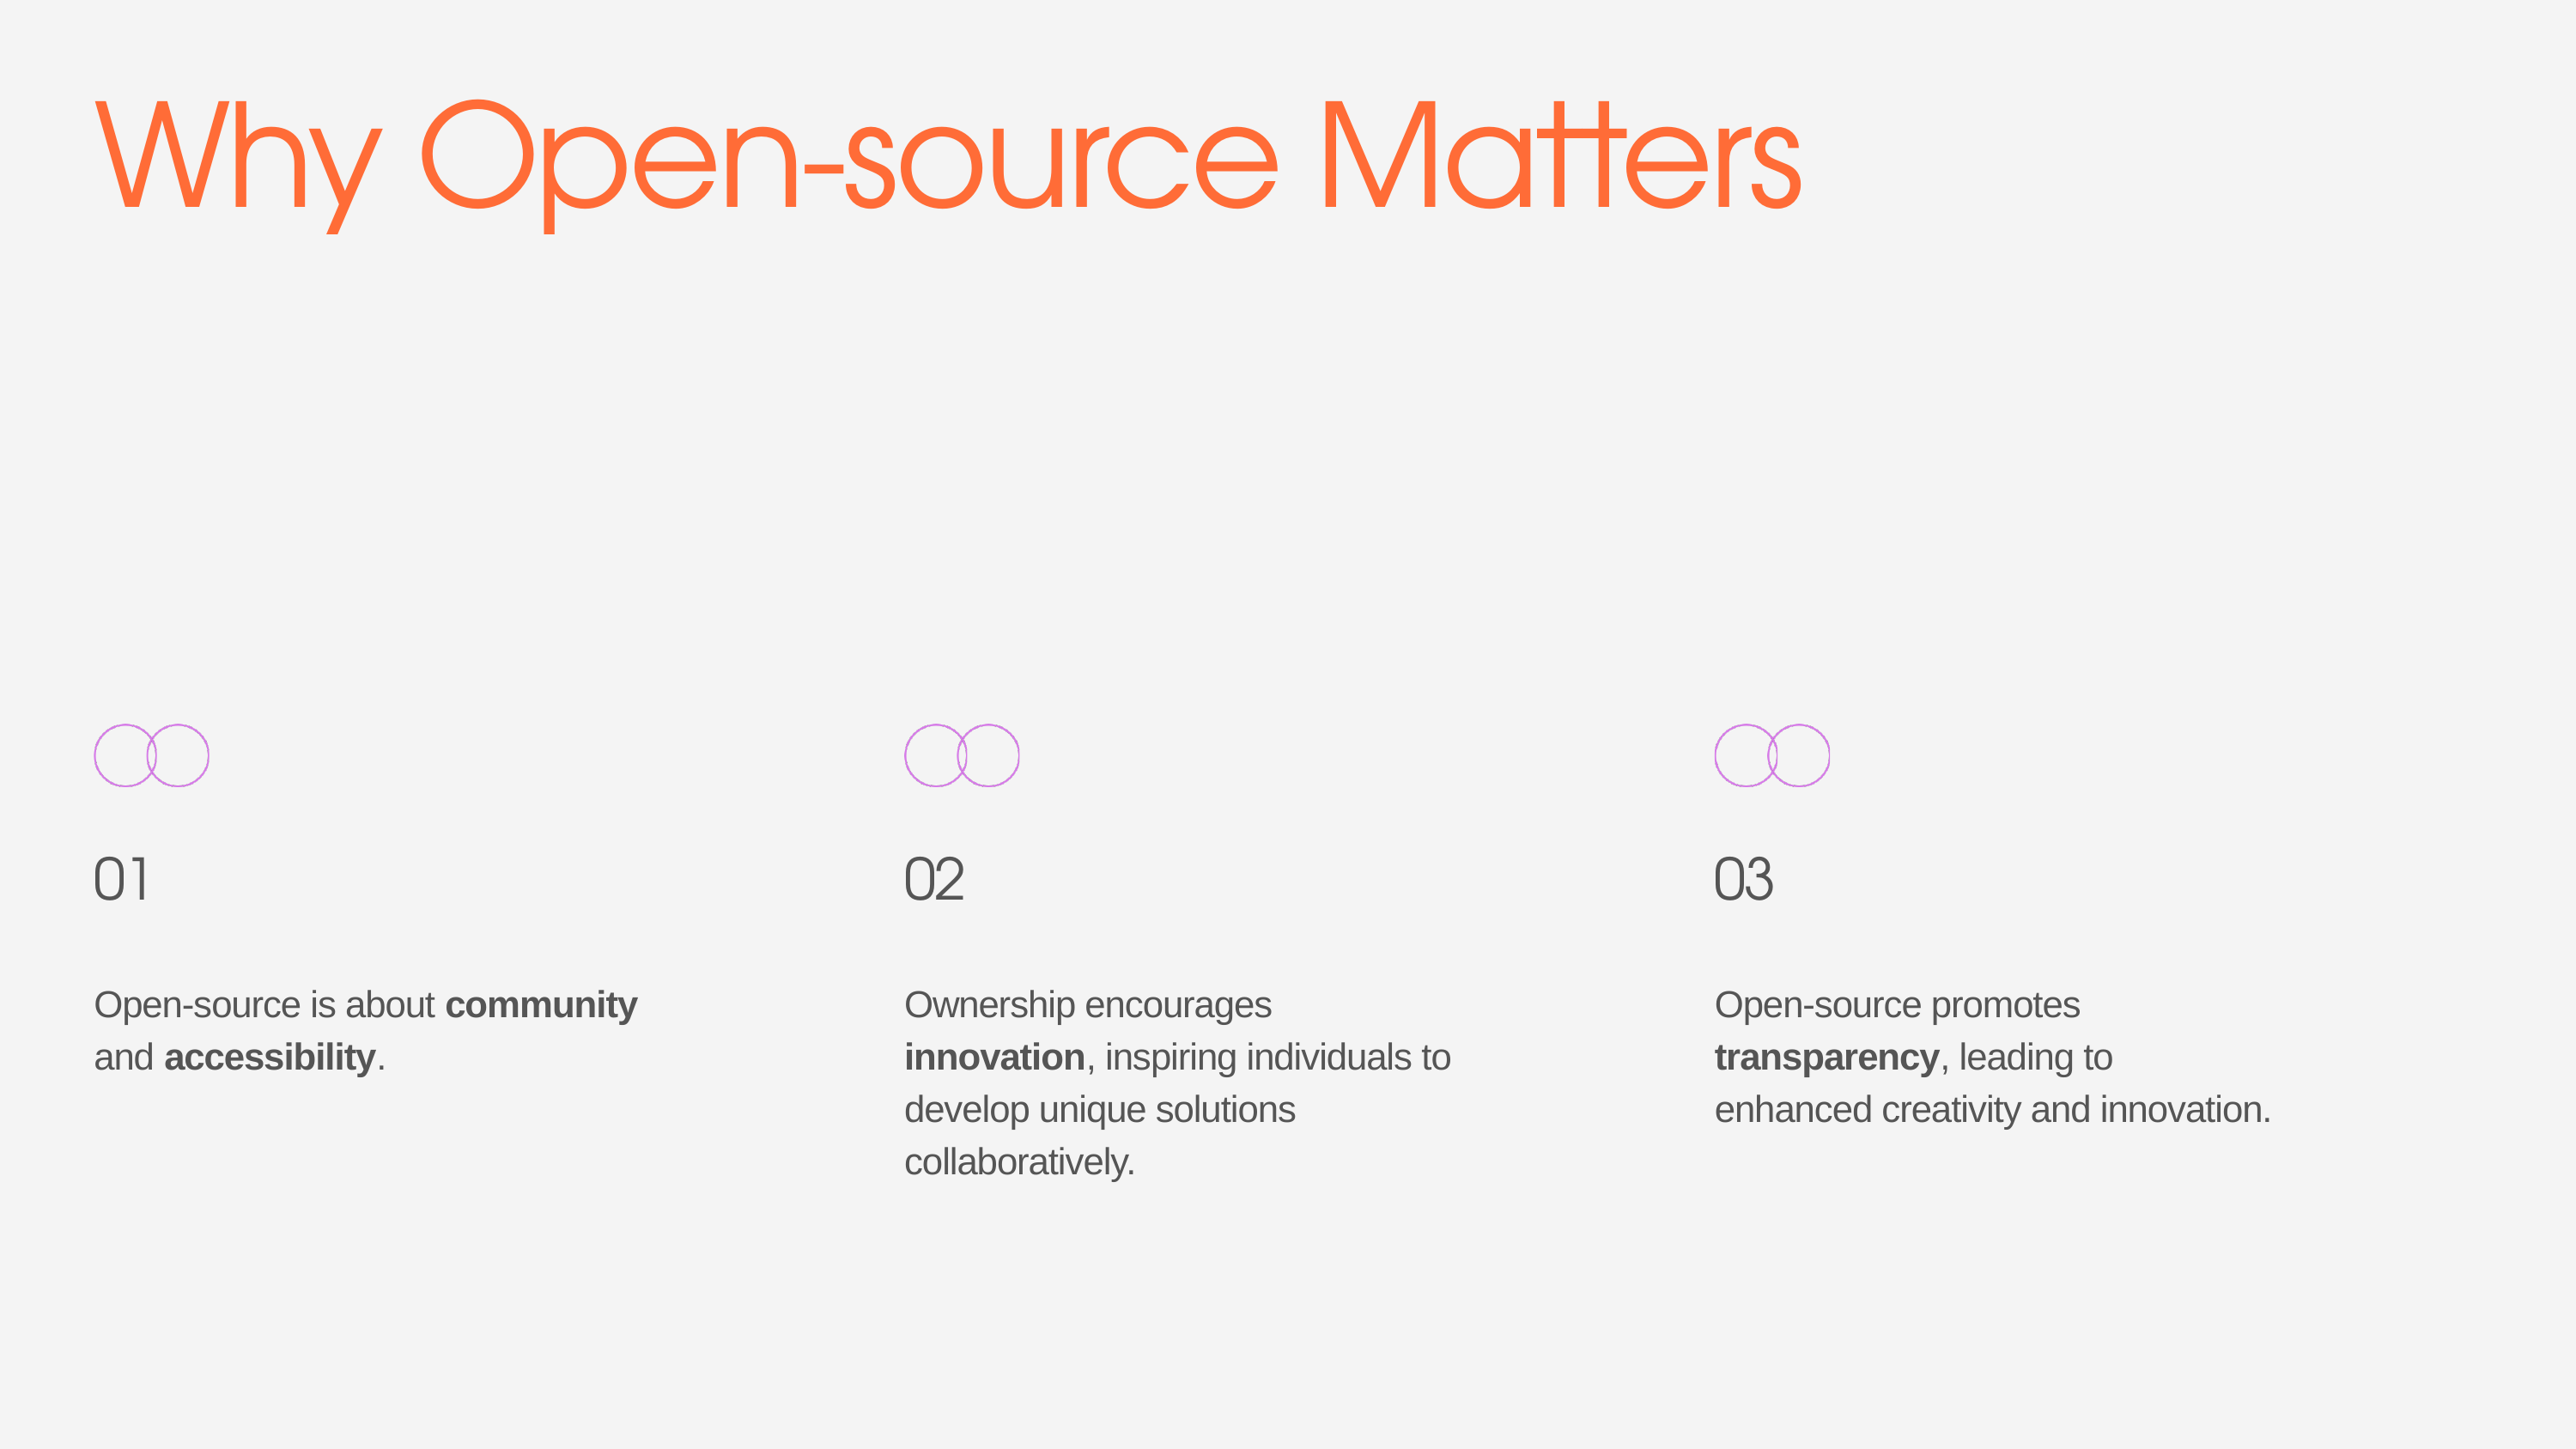

Why Open-source Matters

01
Open-source is about community and accessibility.
03
Open-source promotes transparency, leading to enhanced creativity and innovation.
02
Ownership encourages innovation, inspiring individuals to develop unique solutions collaboratively.